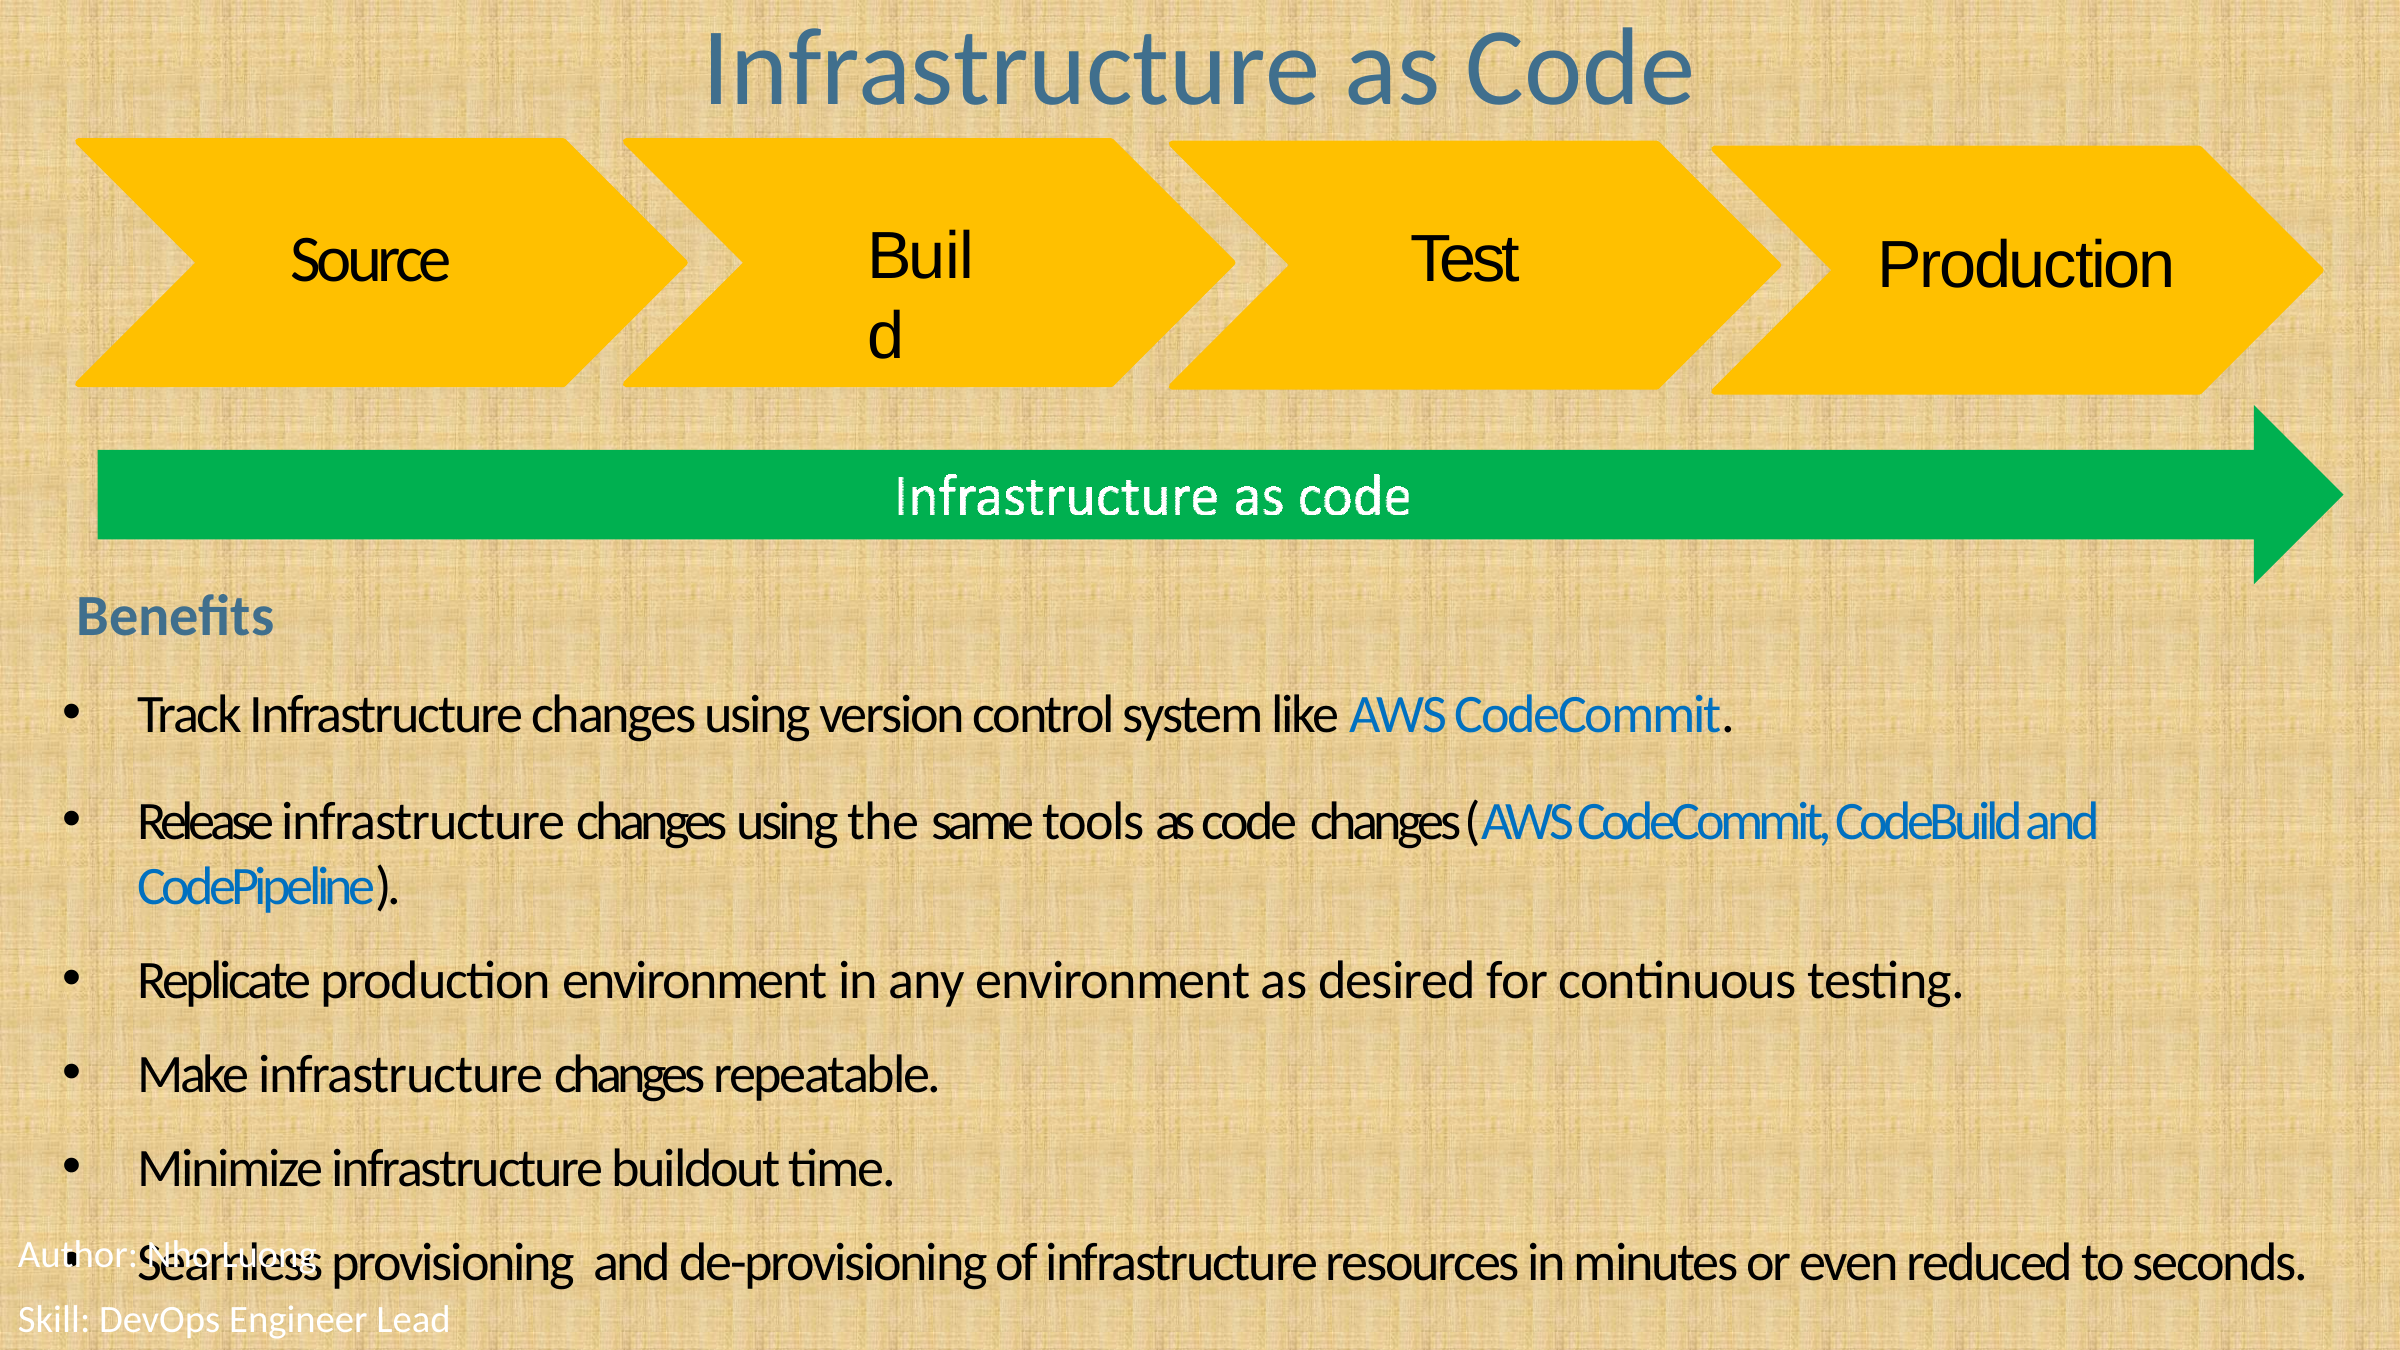

Infrastructure as Code

Build
Source
Test
Production

Benefits
Track Infrastructure changes using version control system like AWS CodeCommit.
Release infrastructure changes using the same tools as code changes (AWS CodeCommit, CodeBuild and CodePipeline).
Replicate production environment in any environment as desired for continuous testing.
Make infrastructure changes repeatable.
Minimize infrastructure buildout time.
Seamless provisioning  and de-provisioning of infrastructure resources in minutes or even reduced to seconds.
Author: Nho Luong
Skill: DevOps Engineer Lead